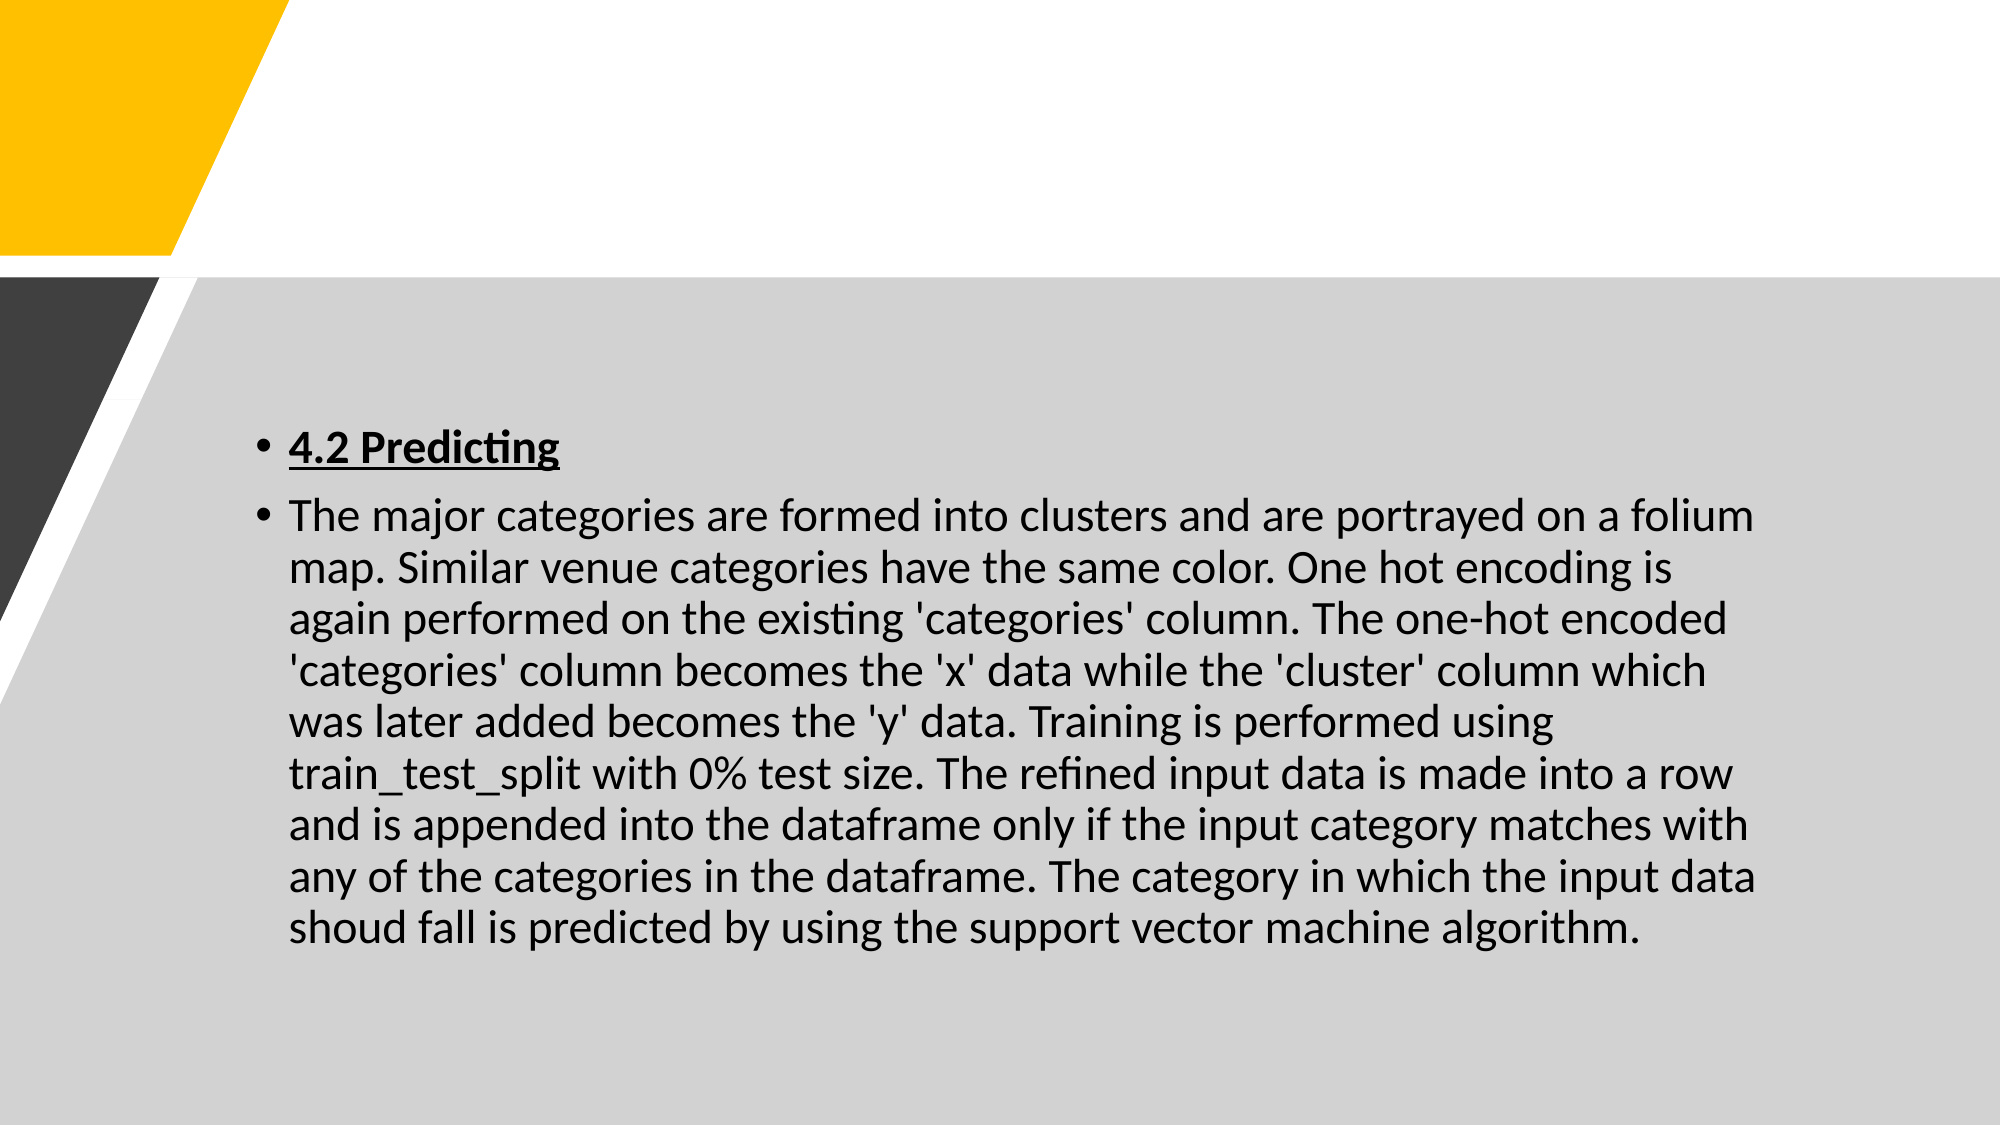

4.2 Predicting
The major categories are formed into clusters and are portrayed on a folium map. Similar venue categories have the same color. One hot encoding is again performed on the existing 'categories' column. The one-hot encoded 'categories' column becomes the 'x' data while the 'cluster' column which was later added becomes the 'y' data. Training is performed using train_test_split with 0% test size. The refined input data is made into a row and is appended into the dataframe only if the input category matches with any of the categories in the dataframe. The category in which the input data shoud fall is predicted by using the support vector machine algorithm.